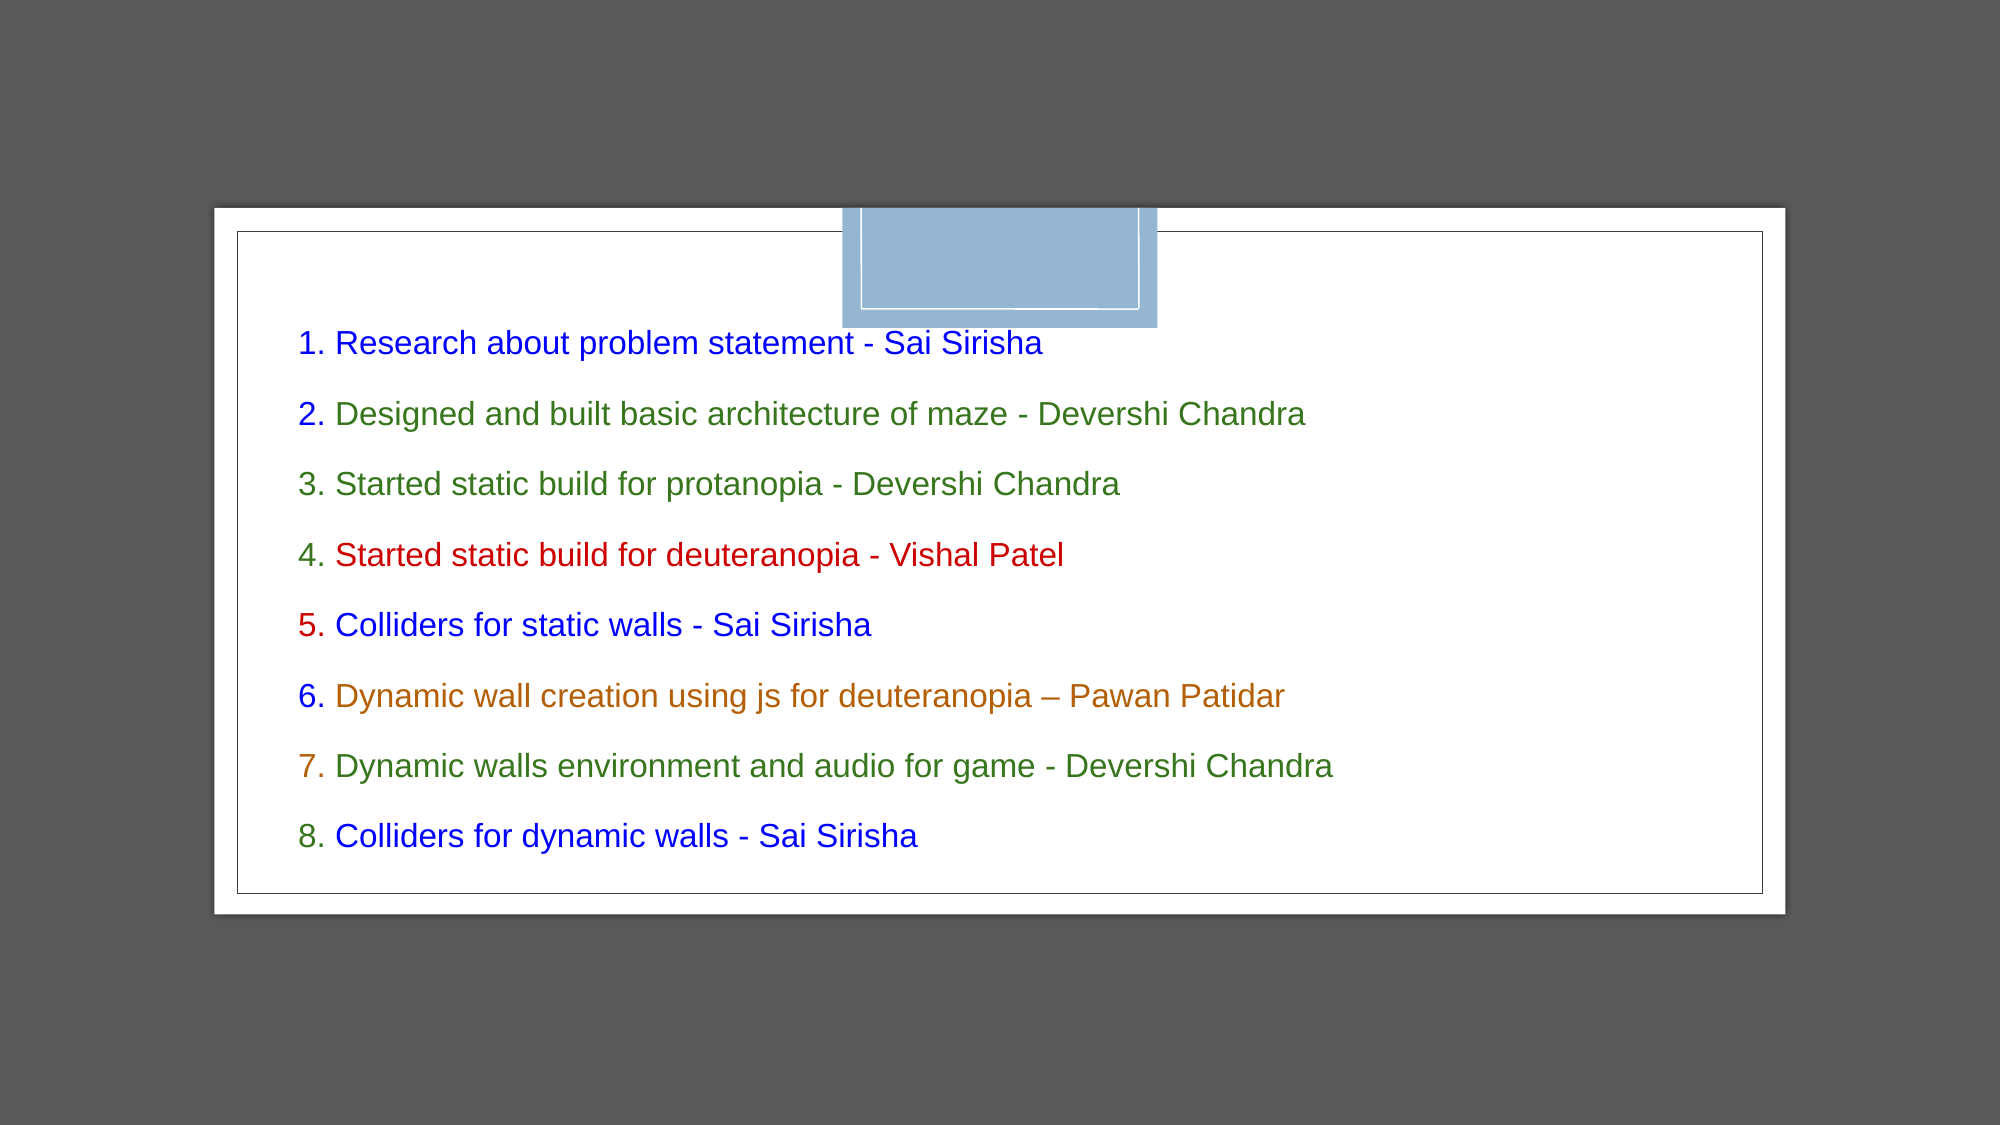

1. Research about problem statement - Sai Sirisha
2. Designed and built basic architecture of maze - Devershi Chandra
3. Started static build for protanopia - Devershi Chandra
4. Started static build for deuteranopia - Vishal Patel
5. Colliders for static walls - Sai Sirisha
6. Dynamic wall creation using js for deuteranopia – Pawan Patidar
7. Dynamic walls environment and audio for game - Devershi Chandra
8. Colliders for dynamic walls - Sai Sirisha